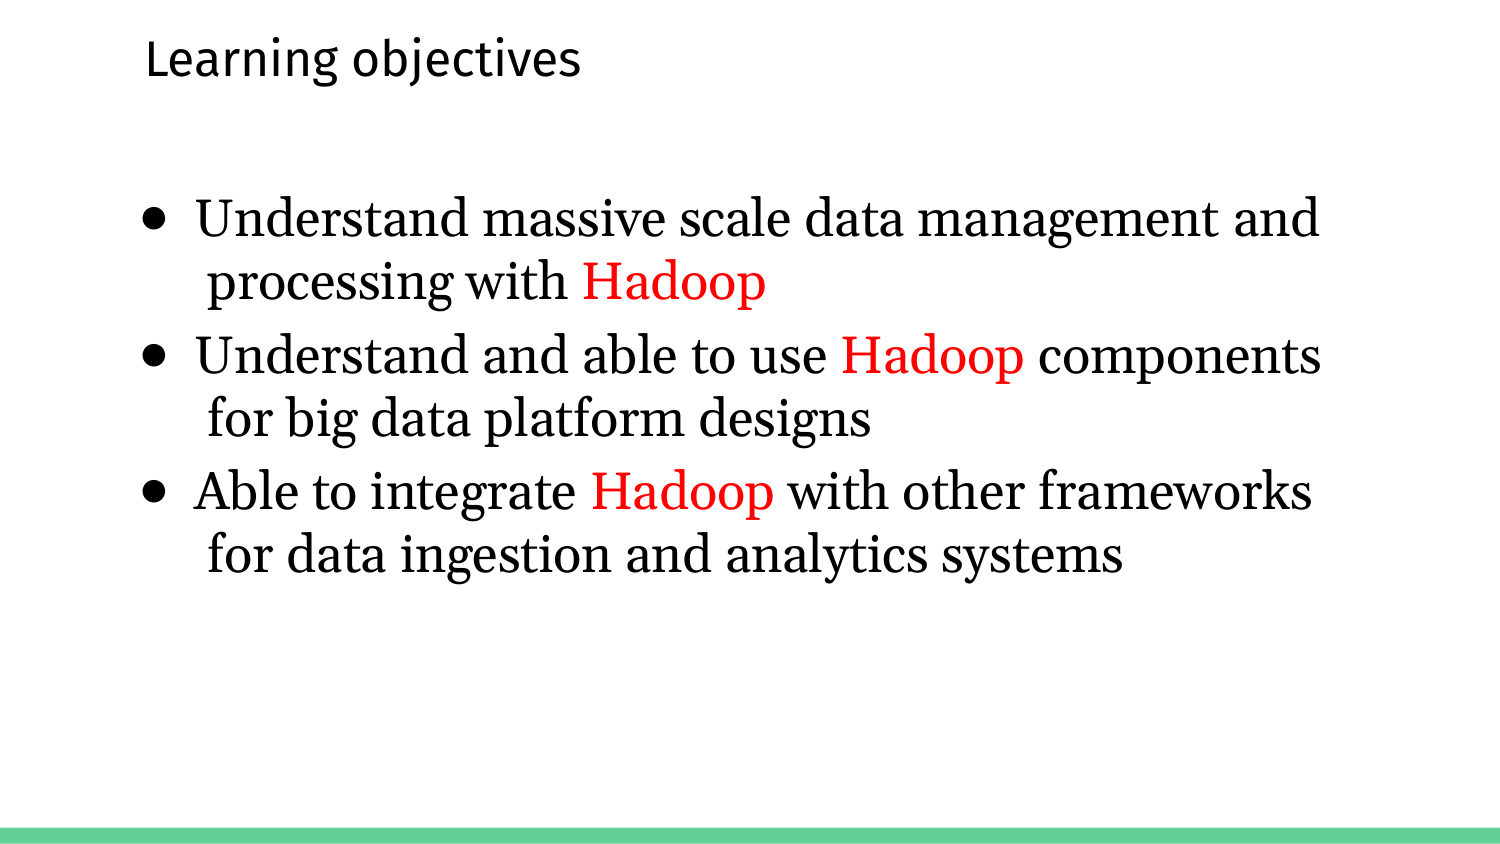

# Learning objectives
Understand massive scale data management and  processing with Hadoop
Understand and able to use Hadoop components  for big data platform designs
Able to integrate Hadoop with other frameworks  for data ingestion and analytics systems